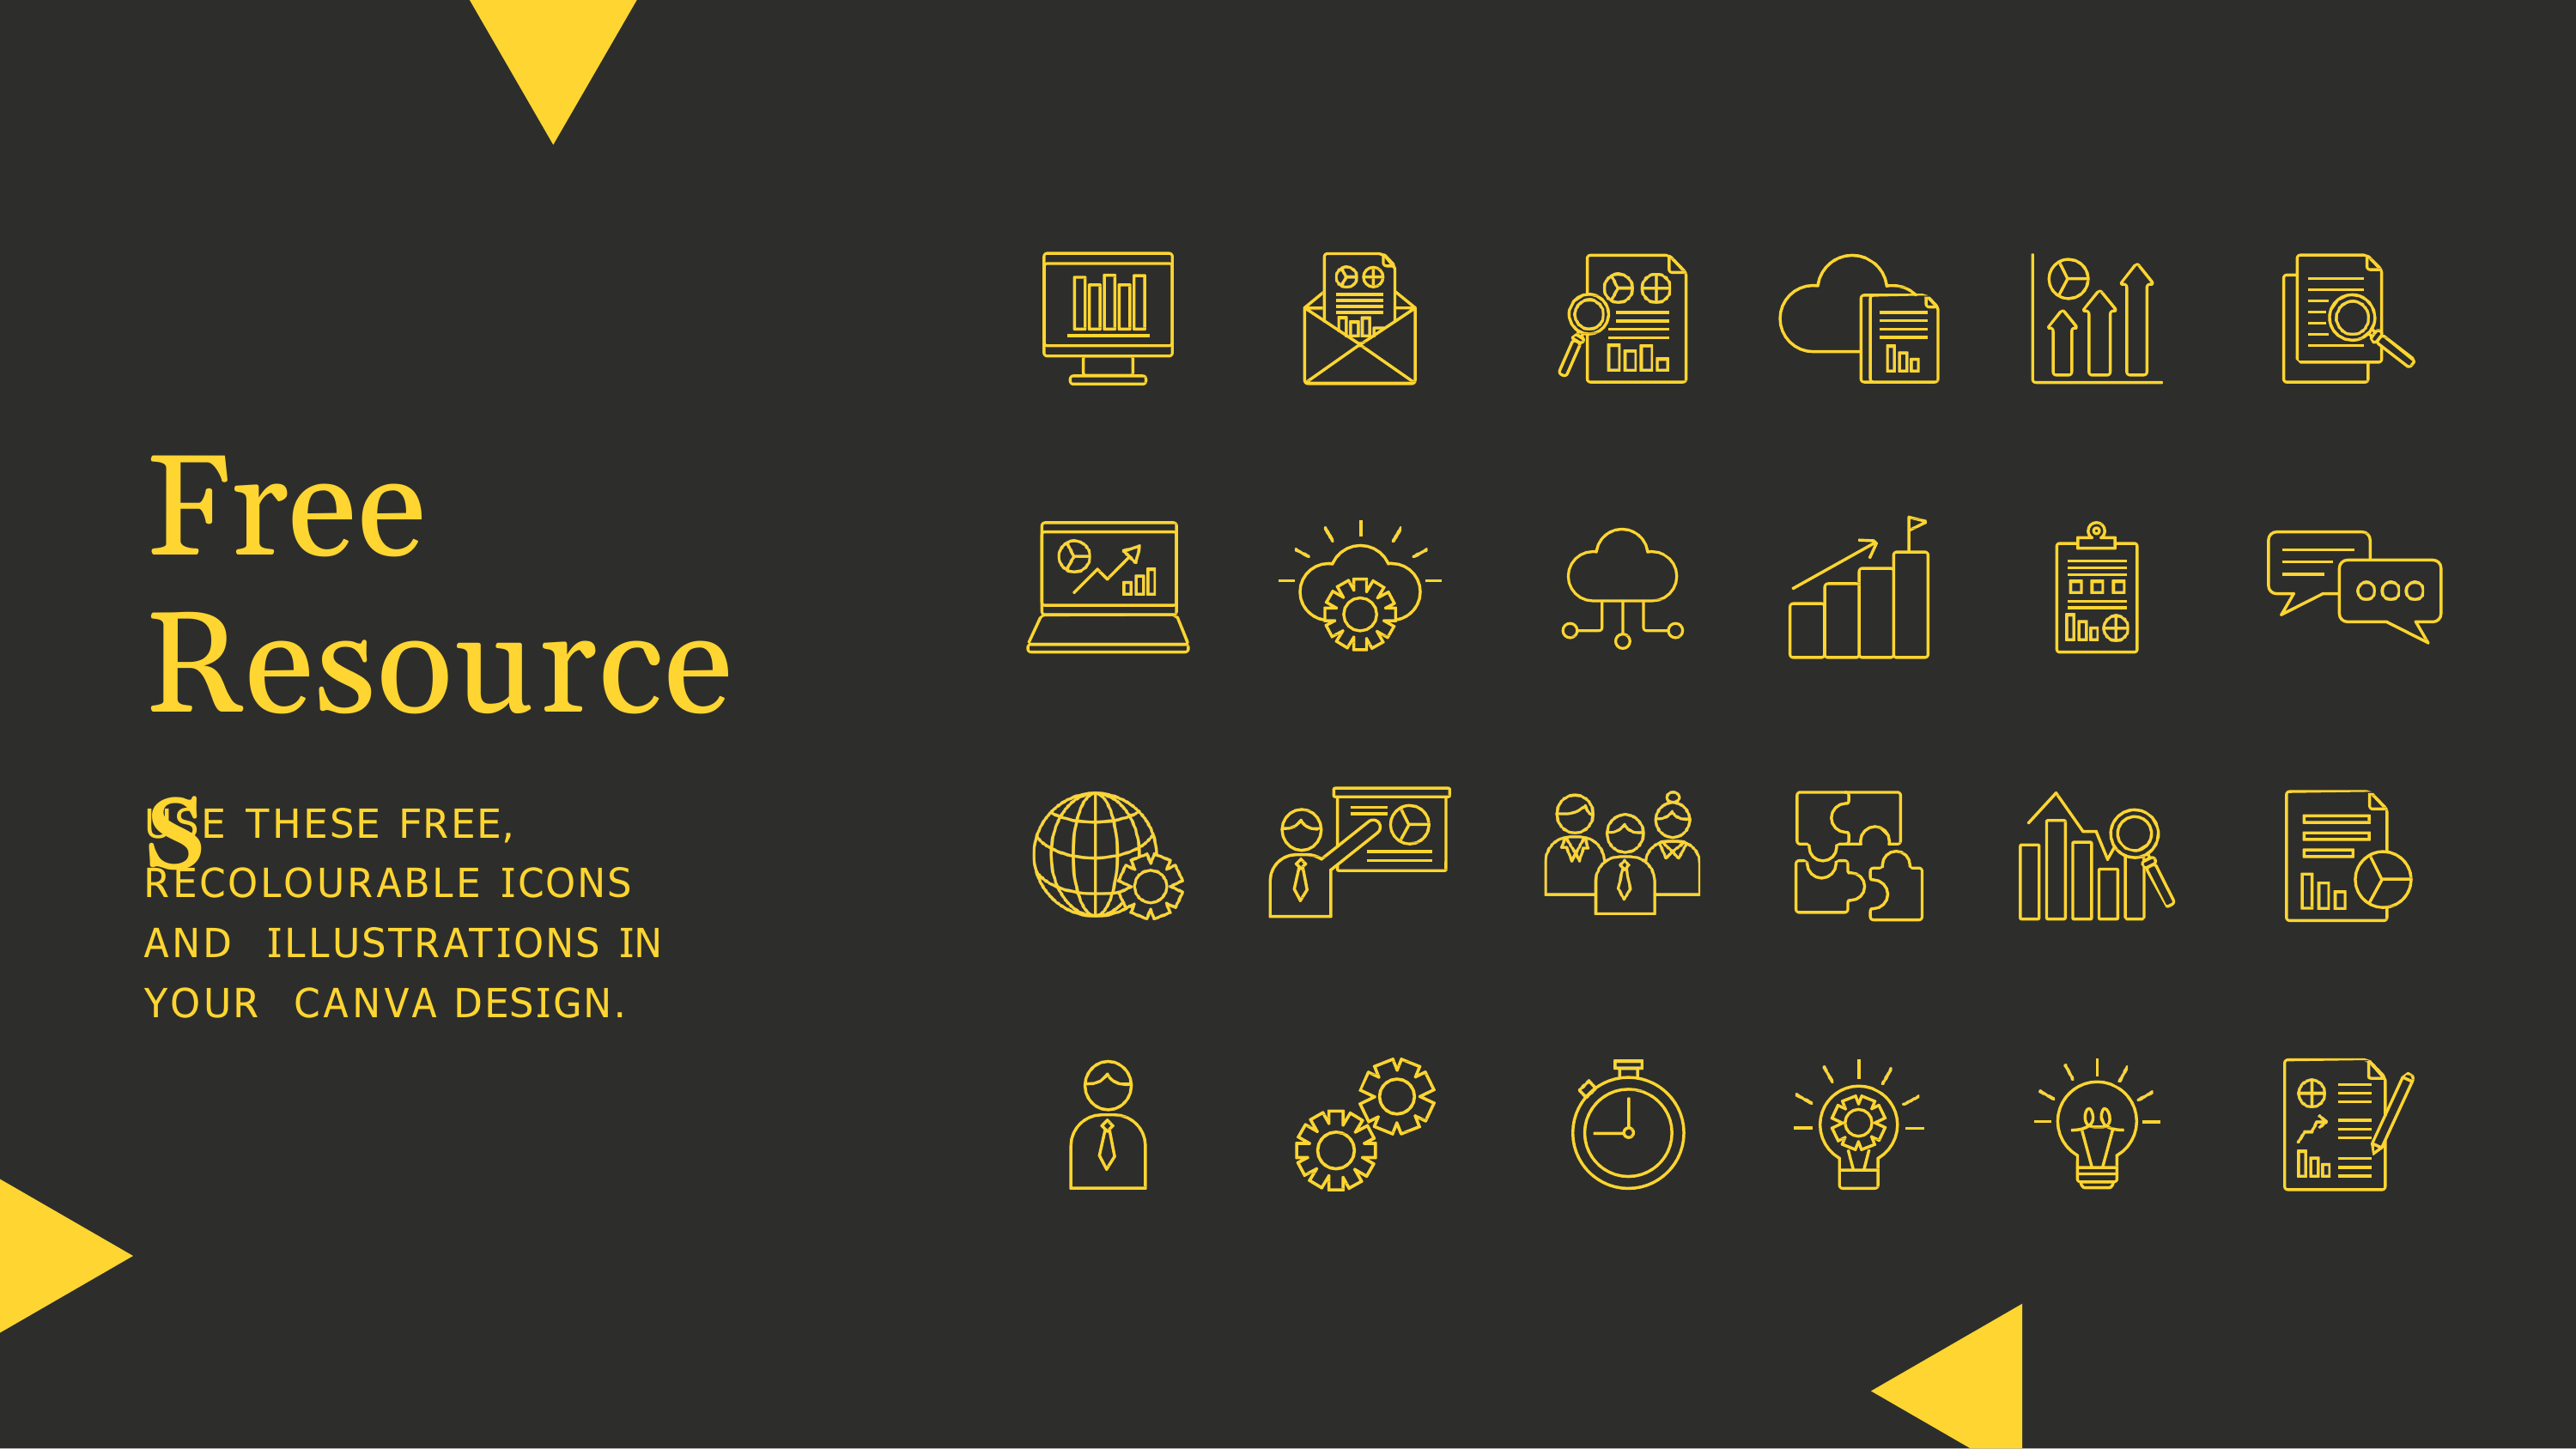

# Free  Resources

USE THESE FREE,  RECOLOURABLE ICONS AND  ILLUSTRATIONS IN YOUR  CANVA DESIGN.